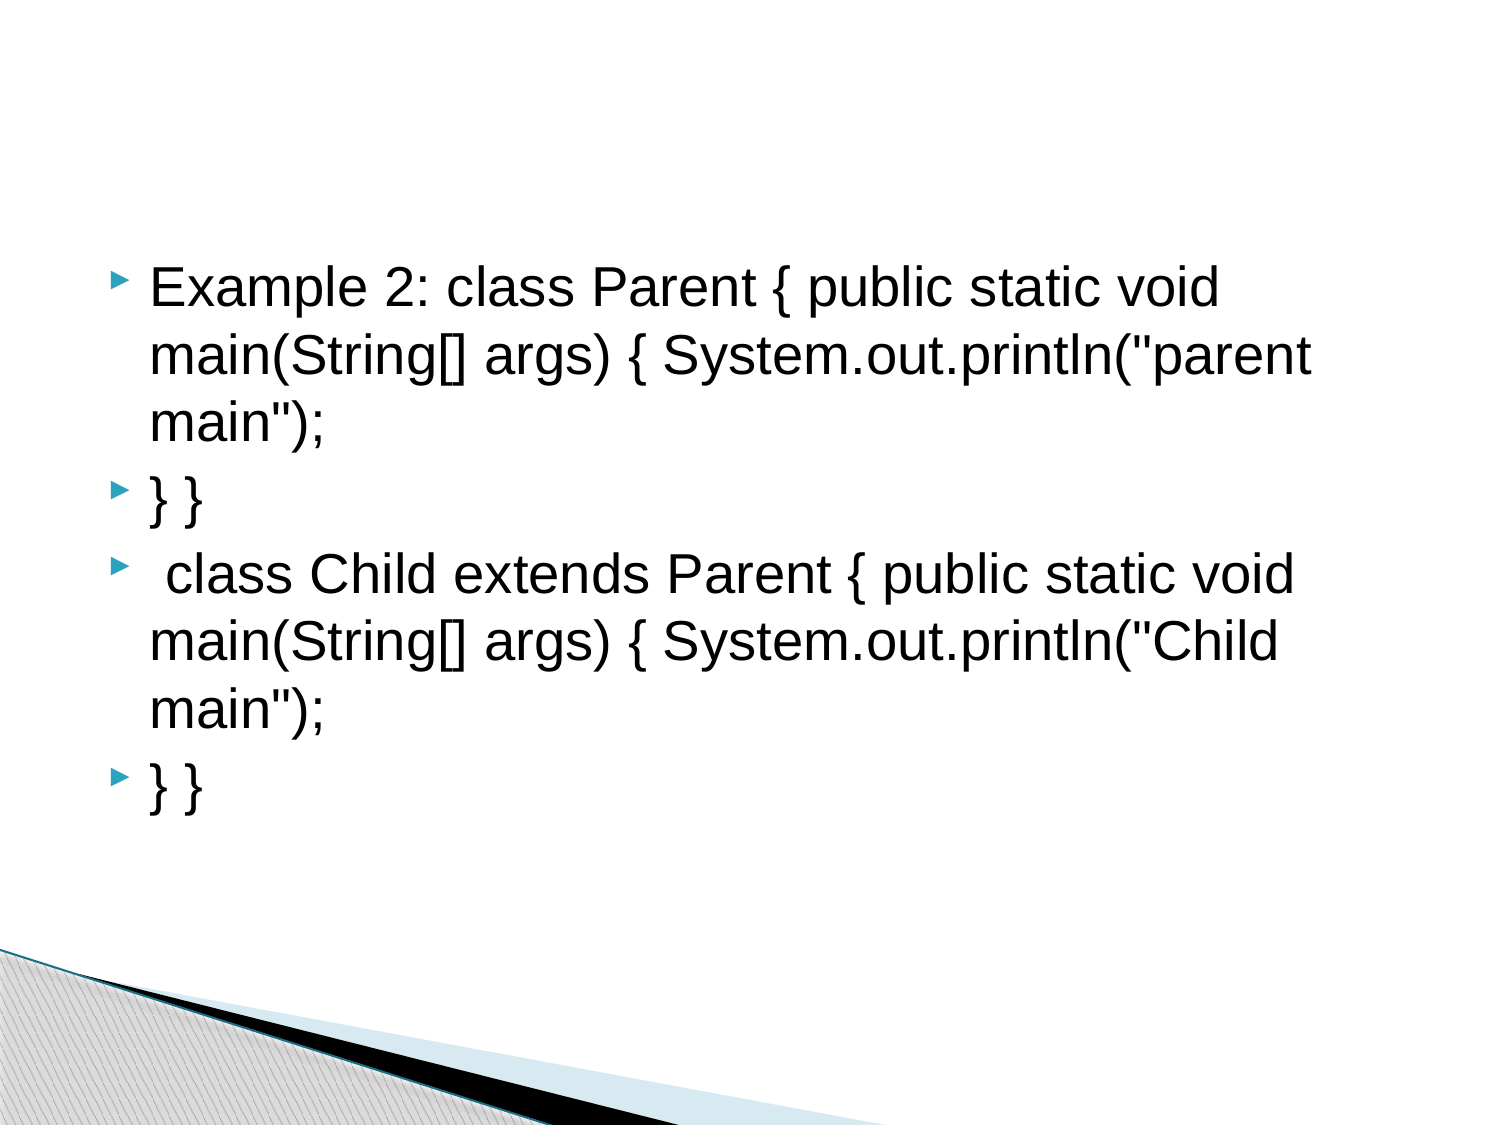

#
Example 2: class Parent { public static void main(String[] args) { System.out.println("parent main");
} }
 class Child extends Parent { public static void main(String[] args) { System.out.println("Child main");
} }